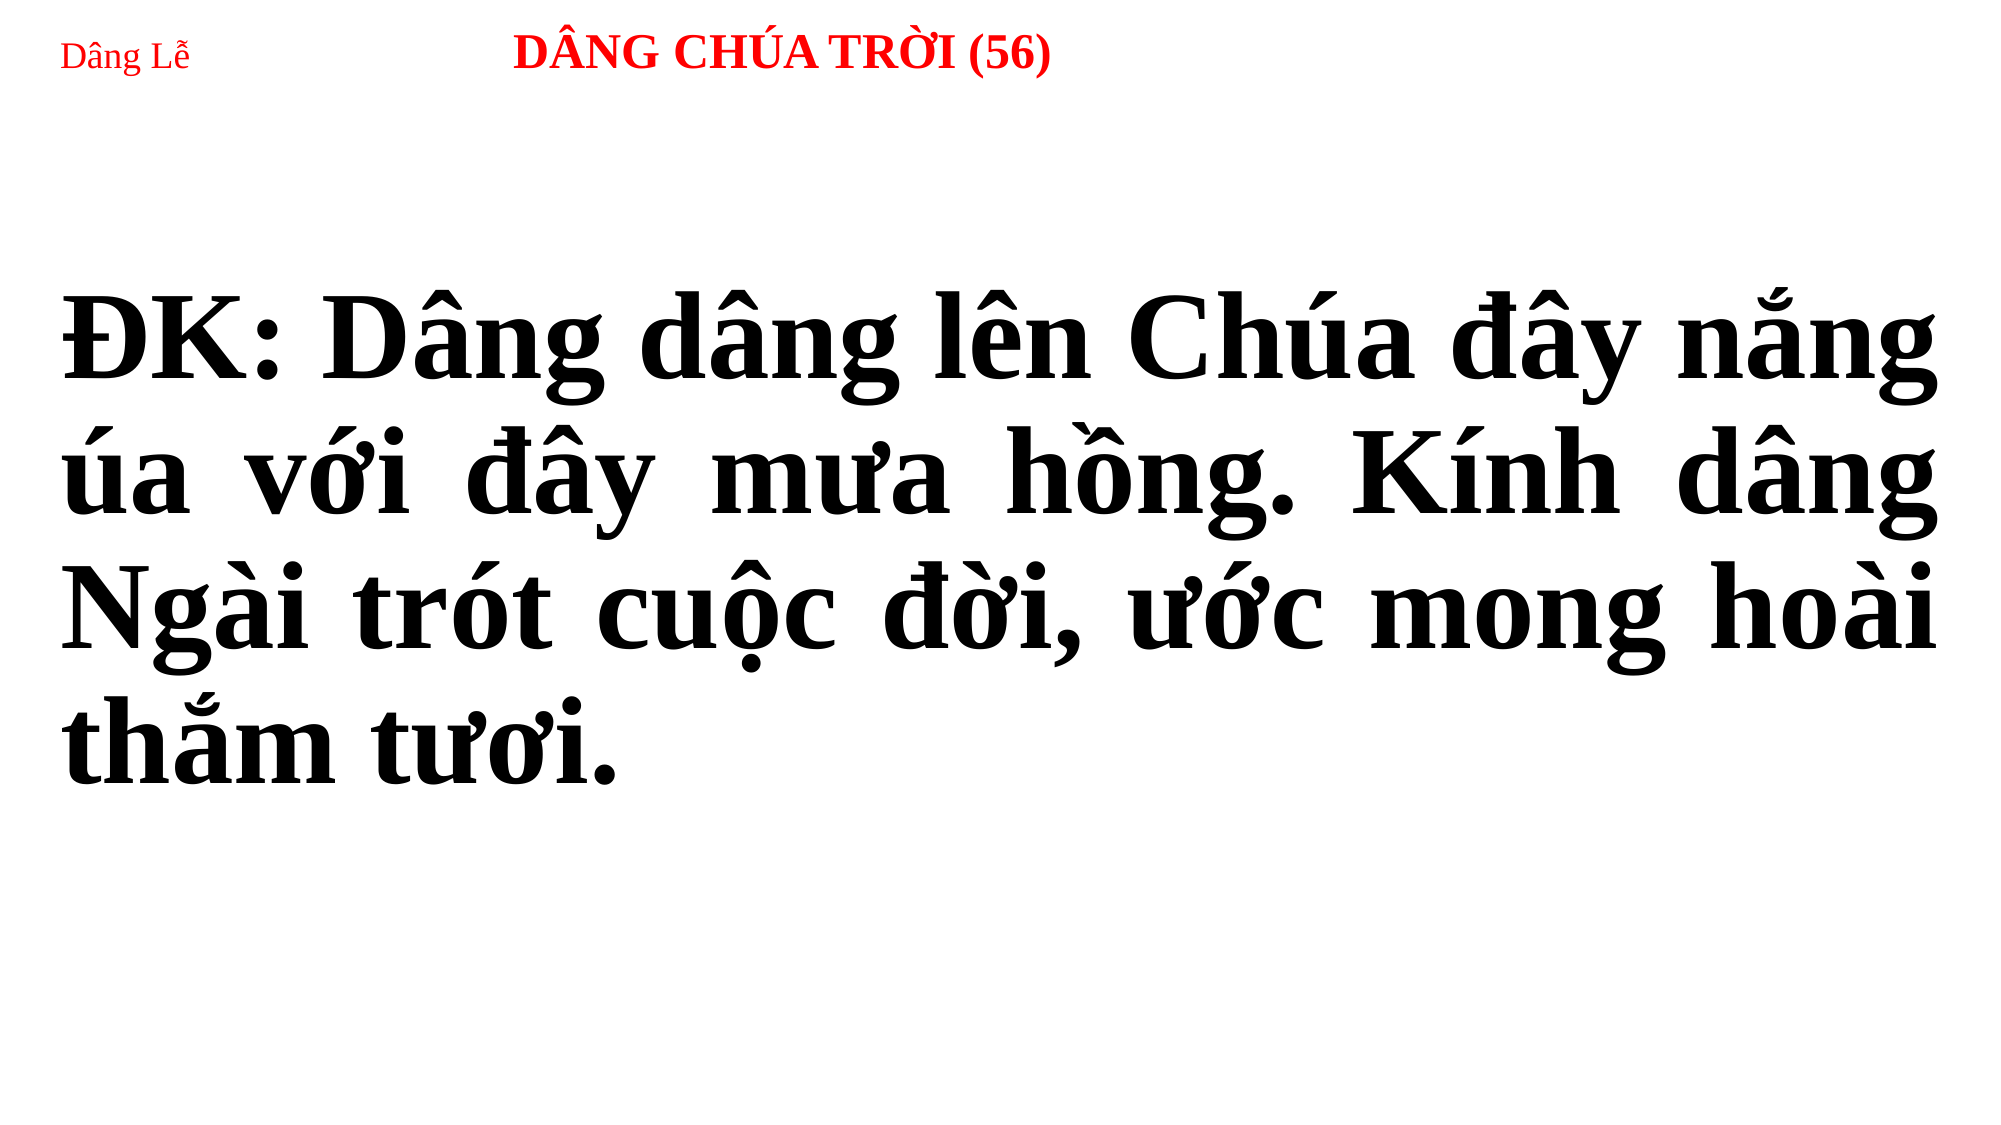

# Dâng Lễ                                  DÂNG CHÚA TRỜI (56)
ĐK: Dâng dâng lên Chúa đây nắng úa với đây mưa hồng. Kính dâng Ngài trót cuộc đời, ước mong hoài thắm tươi.